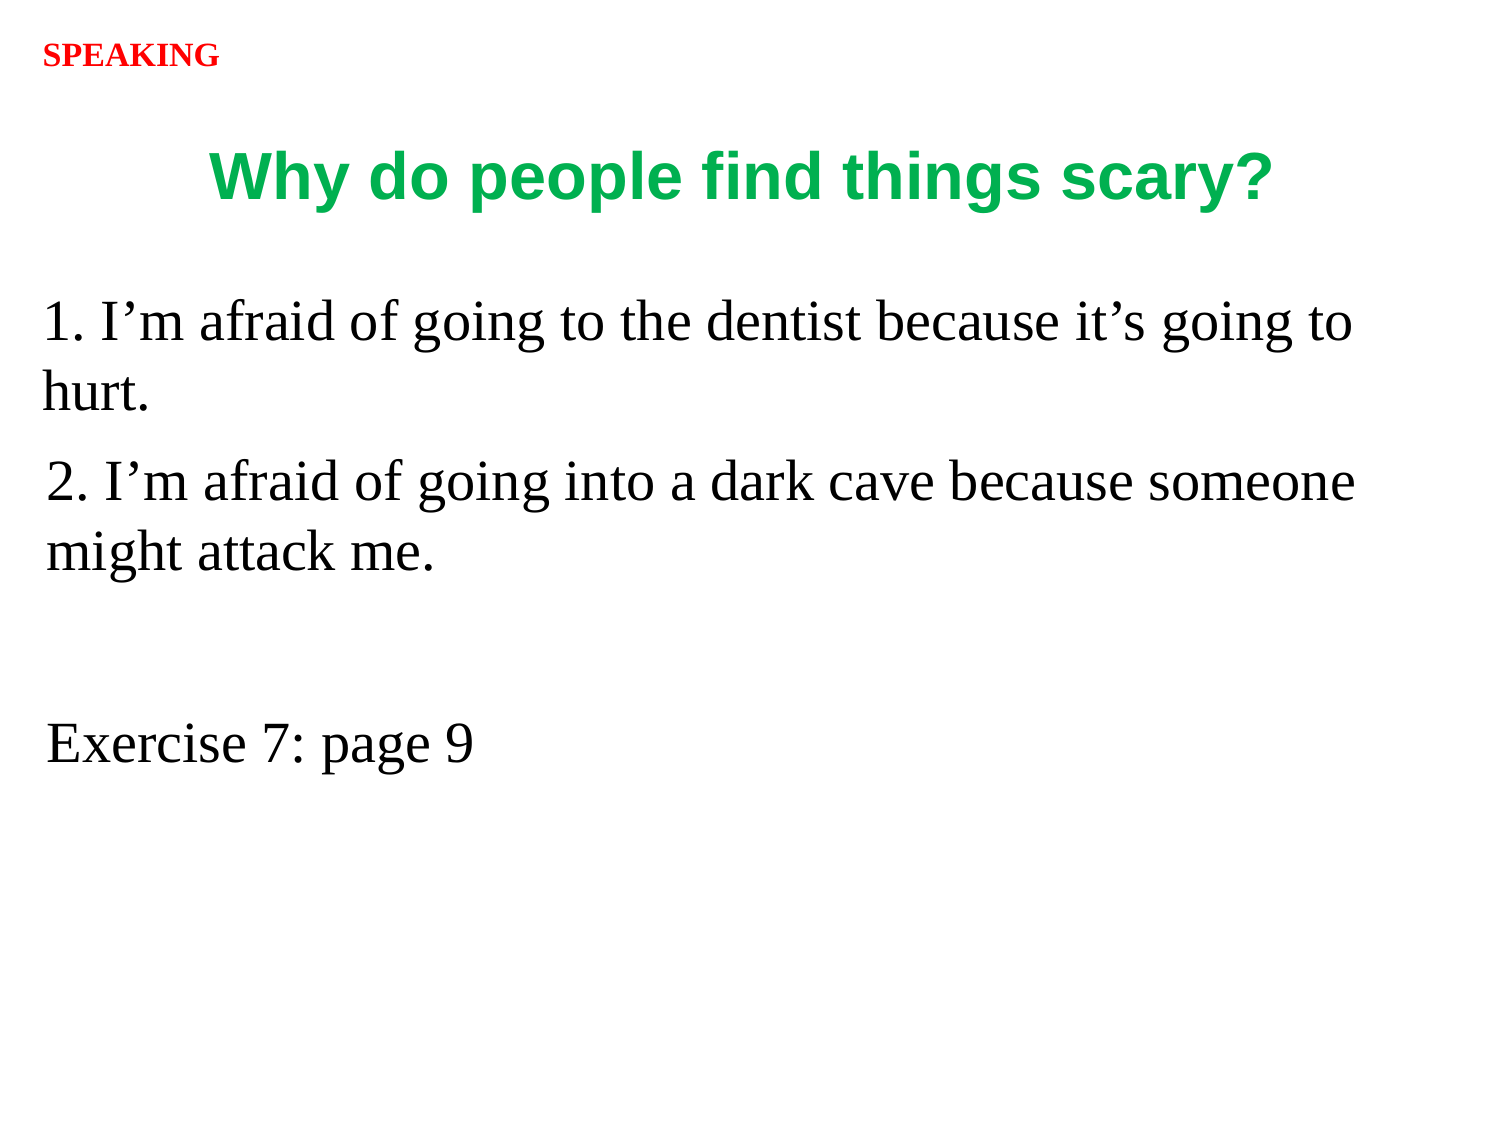

SPEAKING
Why do people find things scary?
1. I’m afraid of going to the dentist because it’s going to hurt.
2. I’m afraid of going into a dark cave because someone might attack me.
Exercise 7: page 9